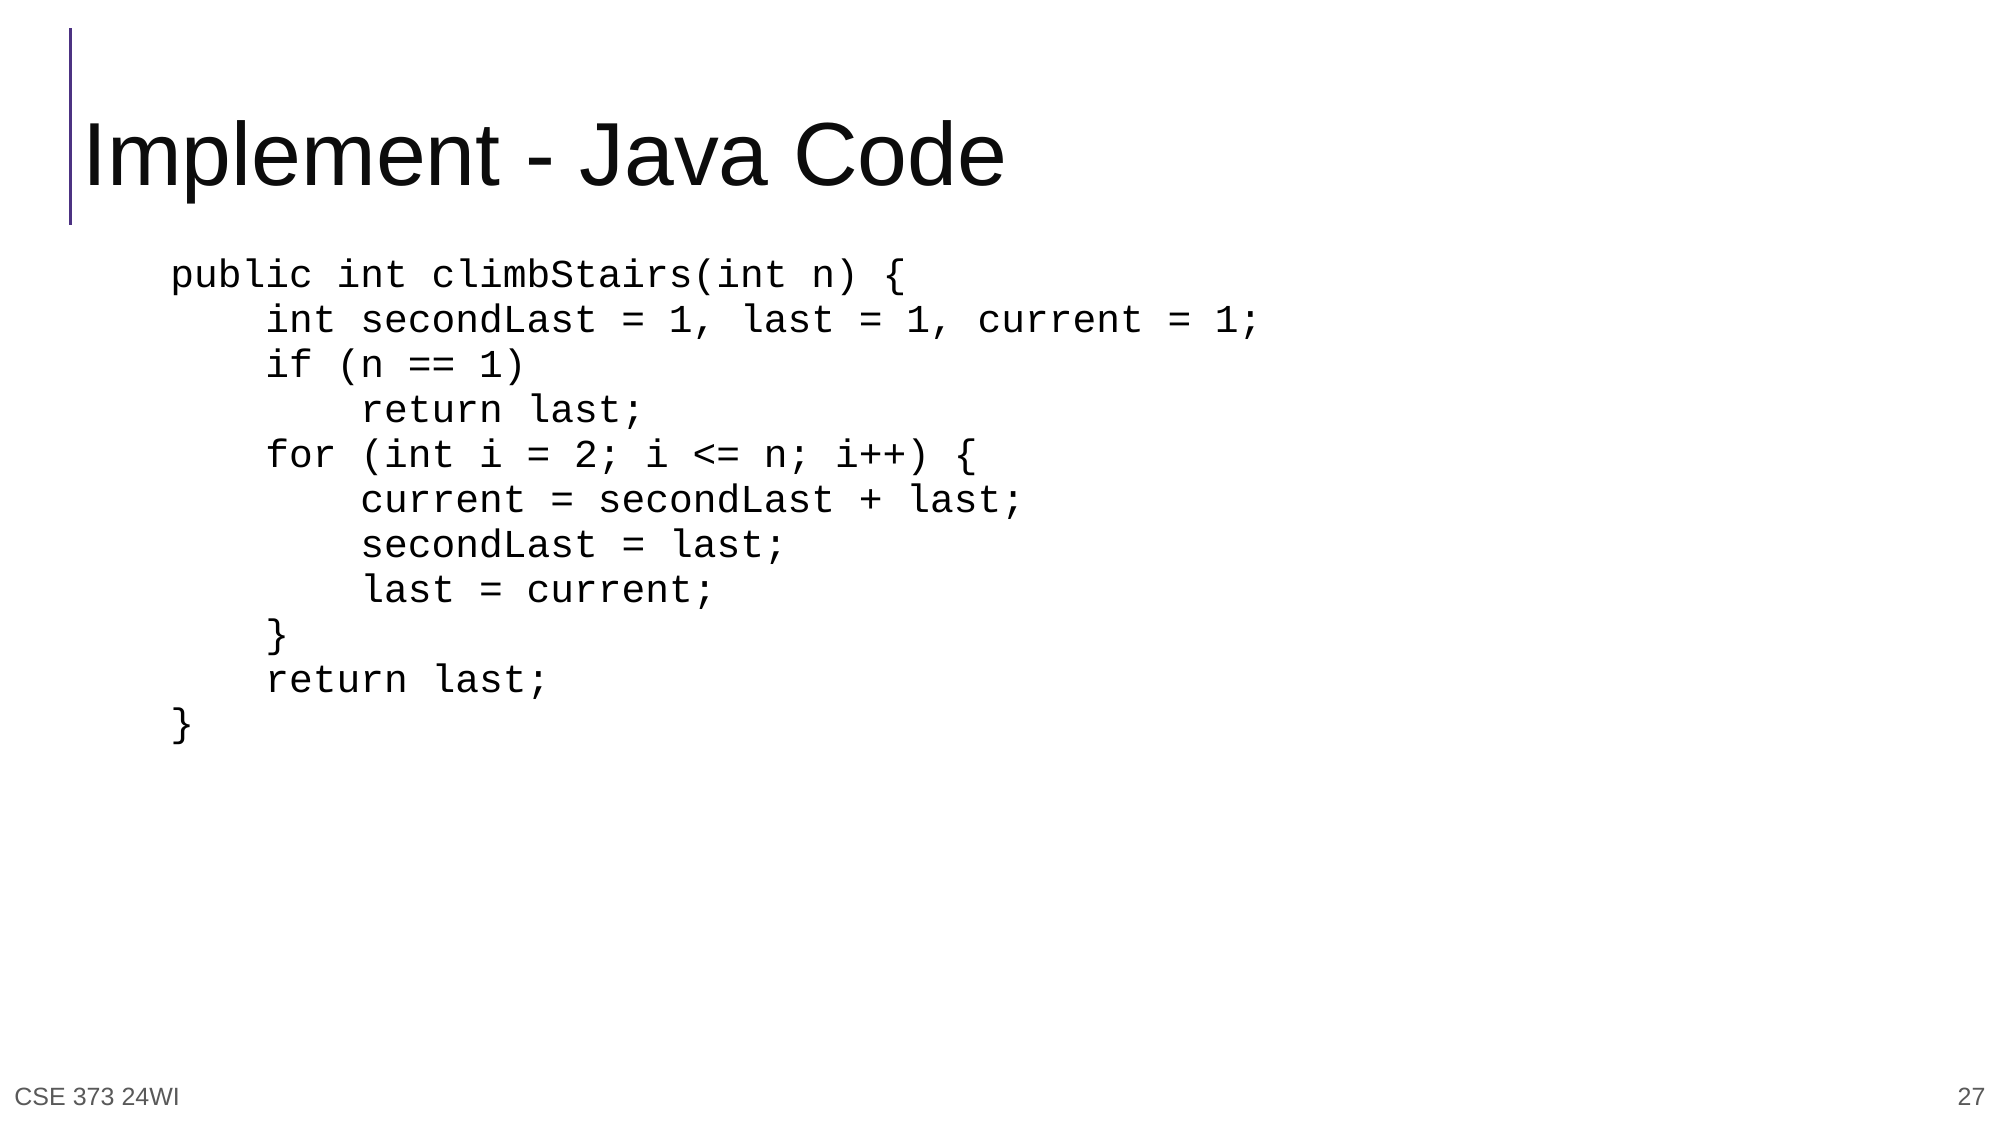

# Implement - Java Code
    public int climbStairs(int n) {
        int secondLast = 1, last = 1, current = 1;
        if (n == 1)
            return last;
        for (int i = 2; i <= n; i++) {
            current = secondLast + last;
            secondLast = last;
            last = current;
        }
        return last;
    }